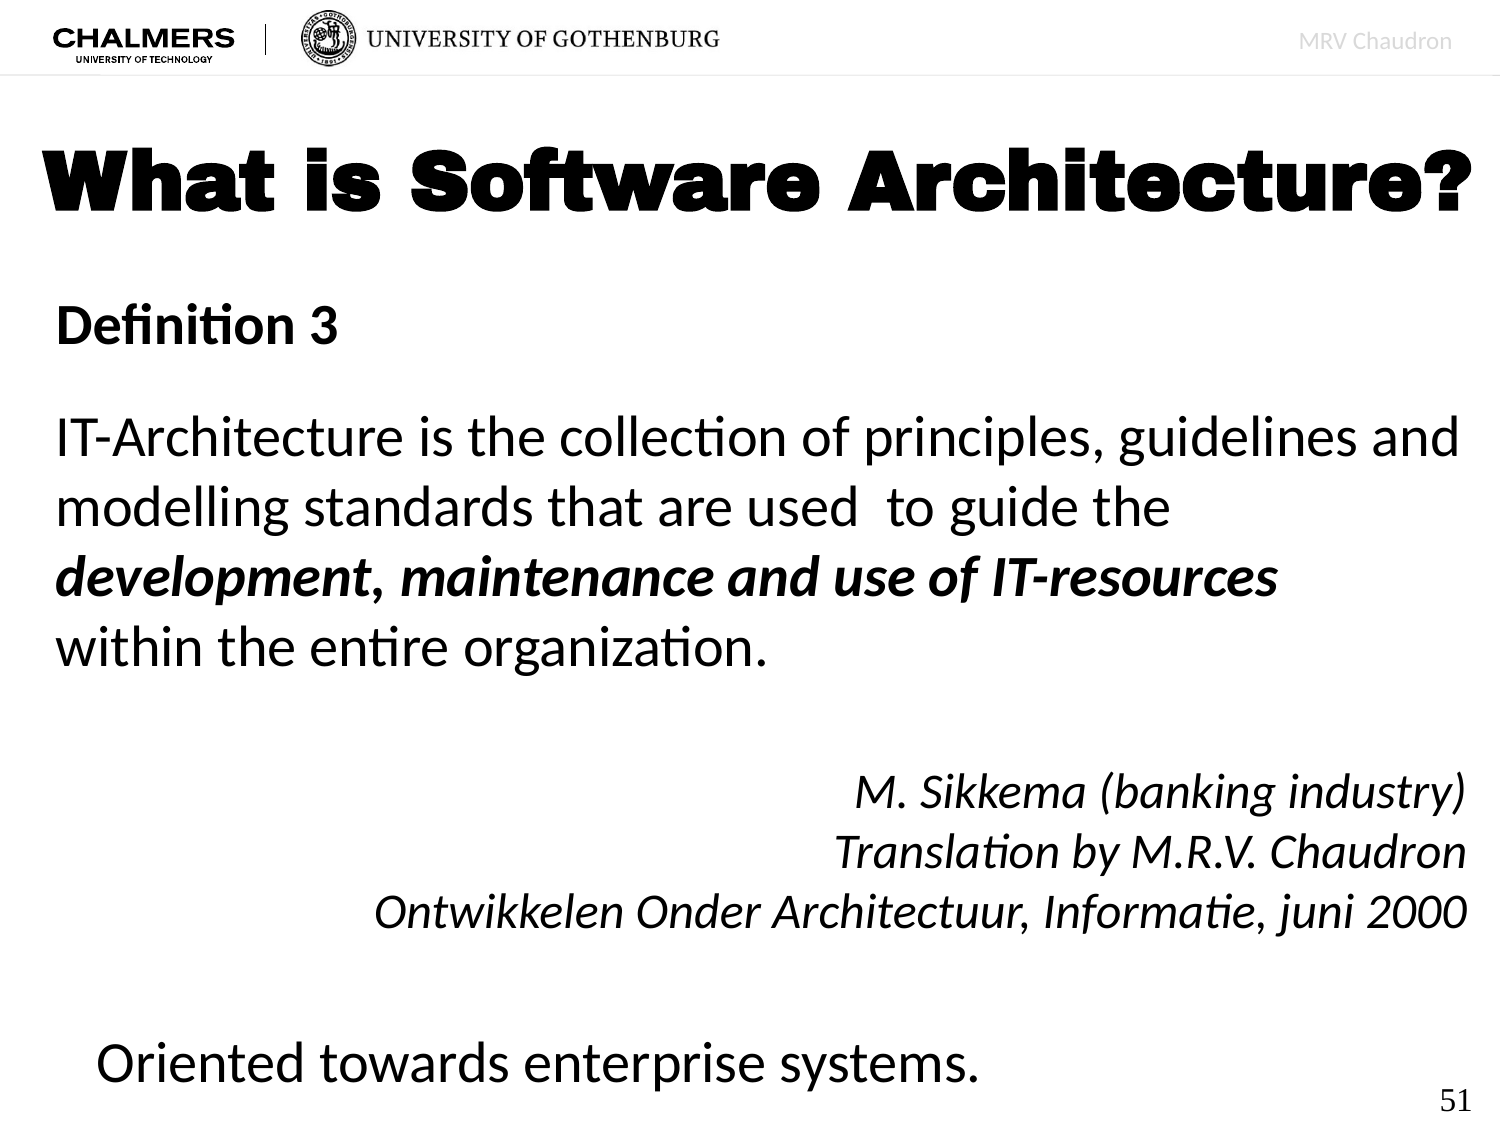

What is Software Architecture?
Definition 3

IT-Architecture is the collection of principles, guidelines and modelling standards that are used  to guide the development, maintenance and use of IT-resources
within the entire organization.

M. Sikkema (banking industry)
Translation by M.R.V. Chaudron
Ontwikkelen Onder Architectuur, Informatie, juni 2000
Oriented towards enterprise systems.
51